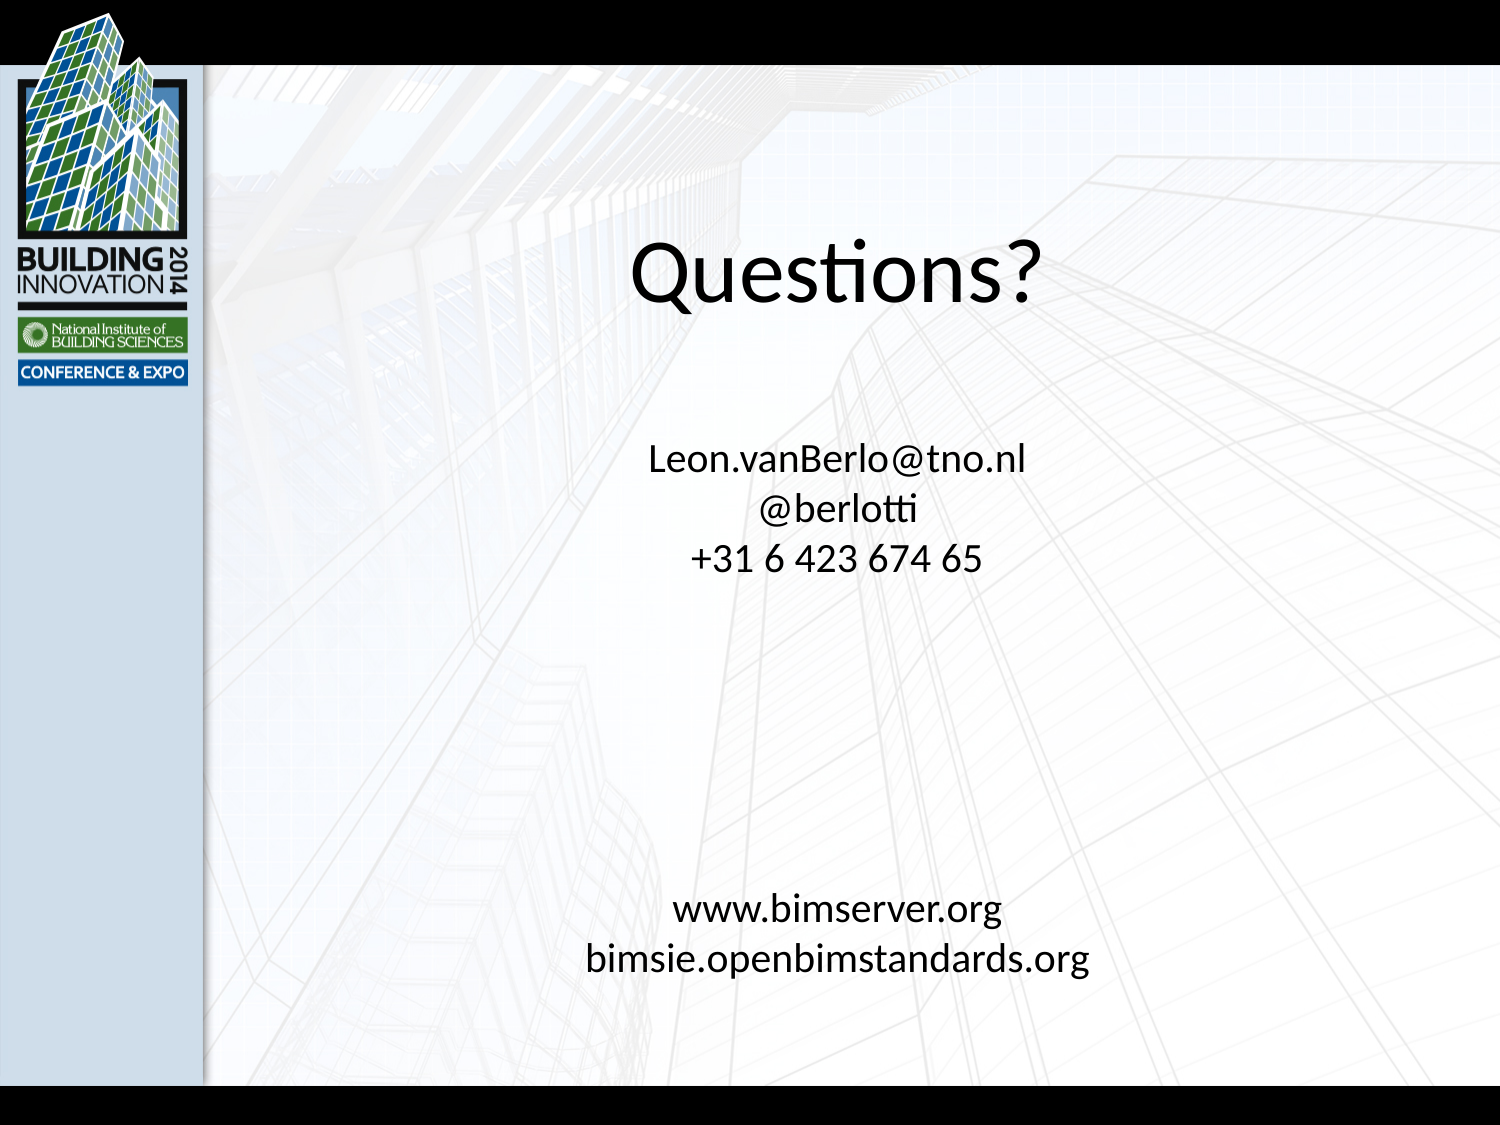

# Questions? Leon.vanBerlo@tno.nl @berlotti +31 6 423 674 65 www.bimserver.org bimsie.openbimstandards.org